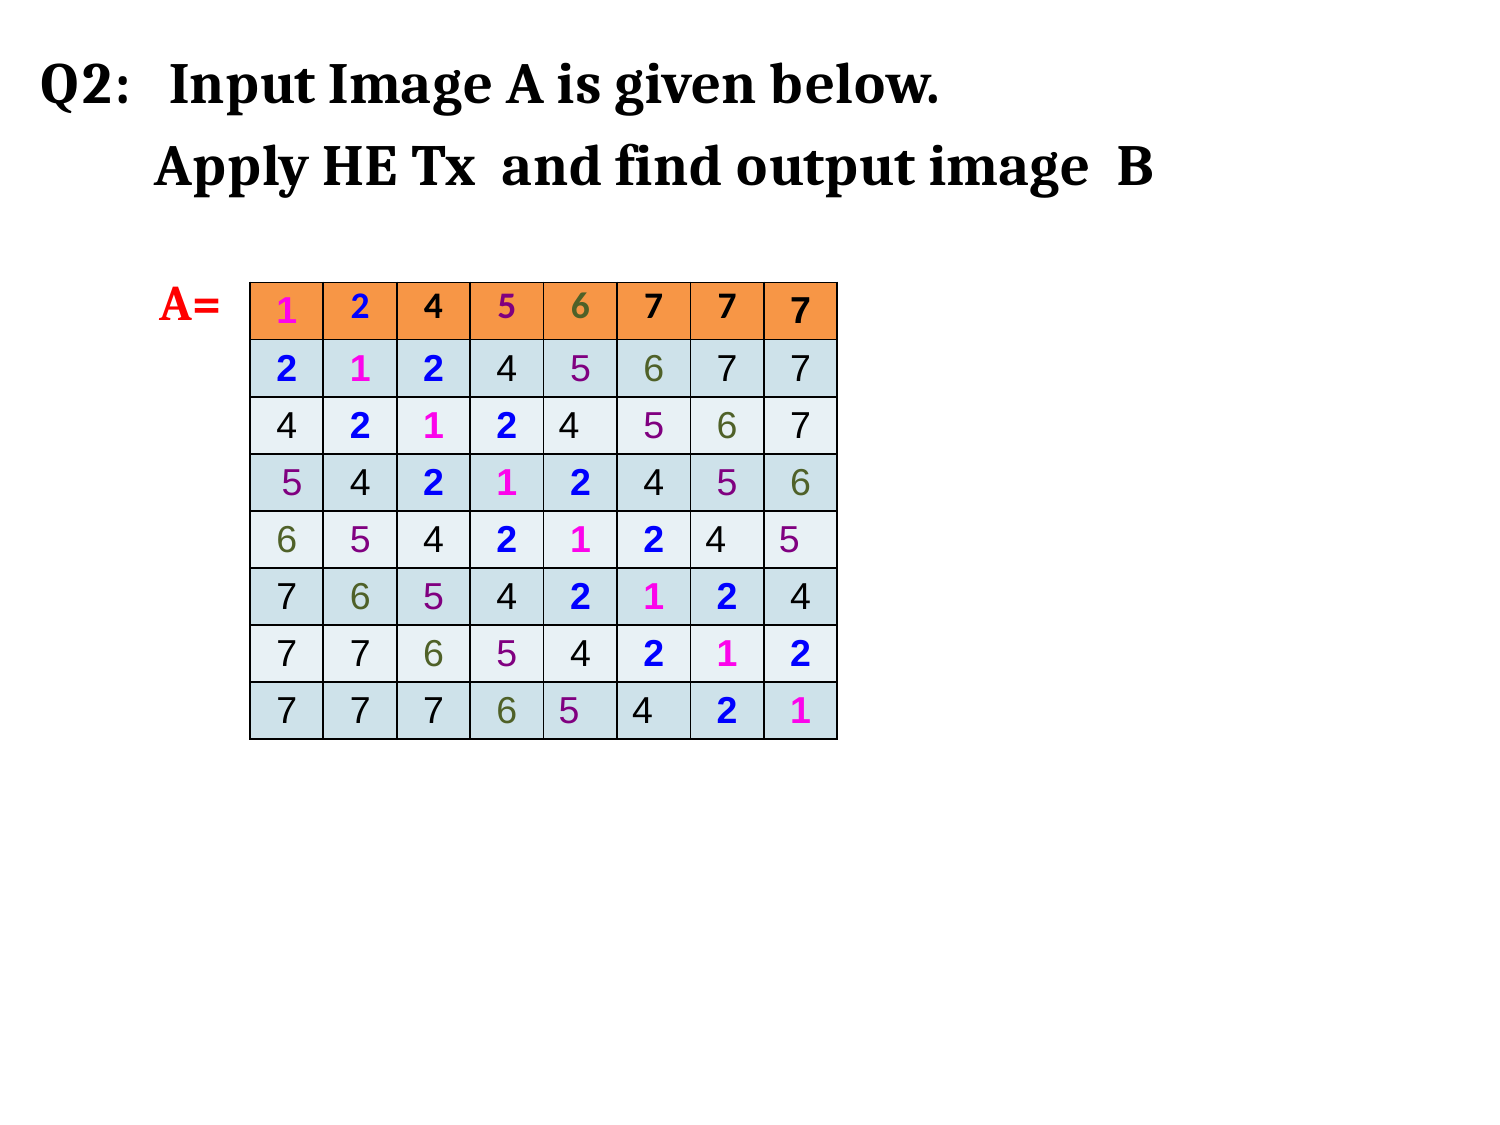

Q2:   Input Image A is given below.
         Apply HE Tx  and find output image  B

A=
| 1 | 2 | 4 | 5 | 6 | 7 | 7 | 7 |
| --- | --- | --- | --- | --- | --- | --- | --- |
| 2 | 1 | 2 | 4 | 5 | 6 | 7 | 7 |
| 4 | 2 | 1 | 2 | 4 | 5 | 6 | 7 |
| 5 | 4 | 2 | 1 | 2 | 4 | 5 | 6 |
| 6 | 5 | 4 | 2 | 1 | 2 | 4 | 5 |
| 7 | 6 | 5 | 4 | 2 | 1 | 2 | 4 |
| 7 | 7 | 6 | 5 | 4 | 2 | 1 | 2 |
| 7 | 7 | 7 | 6 | 5 | 4 | 2 | 1 |